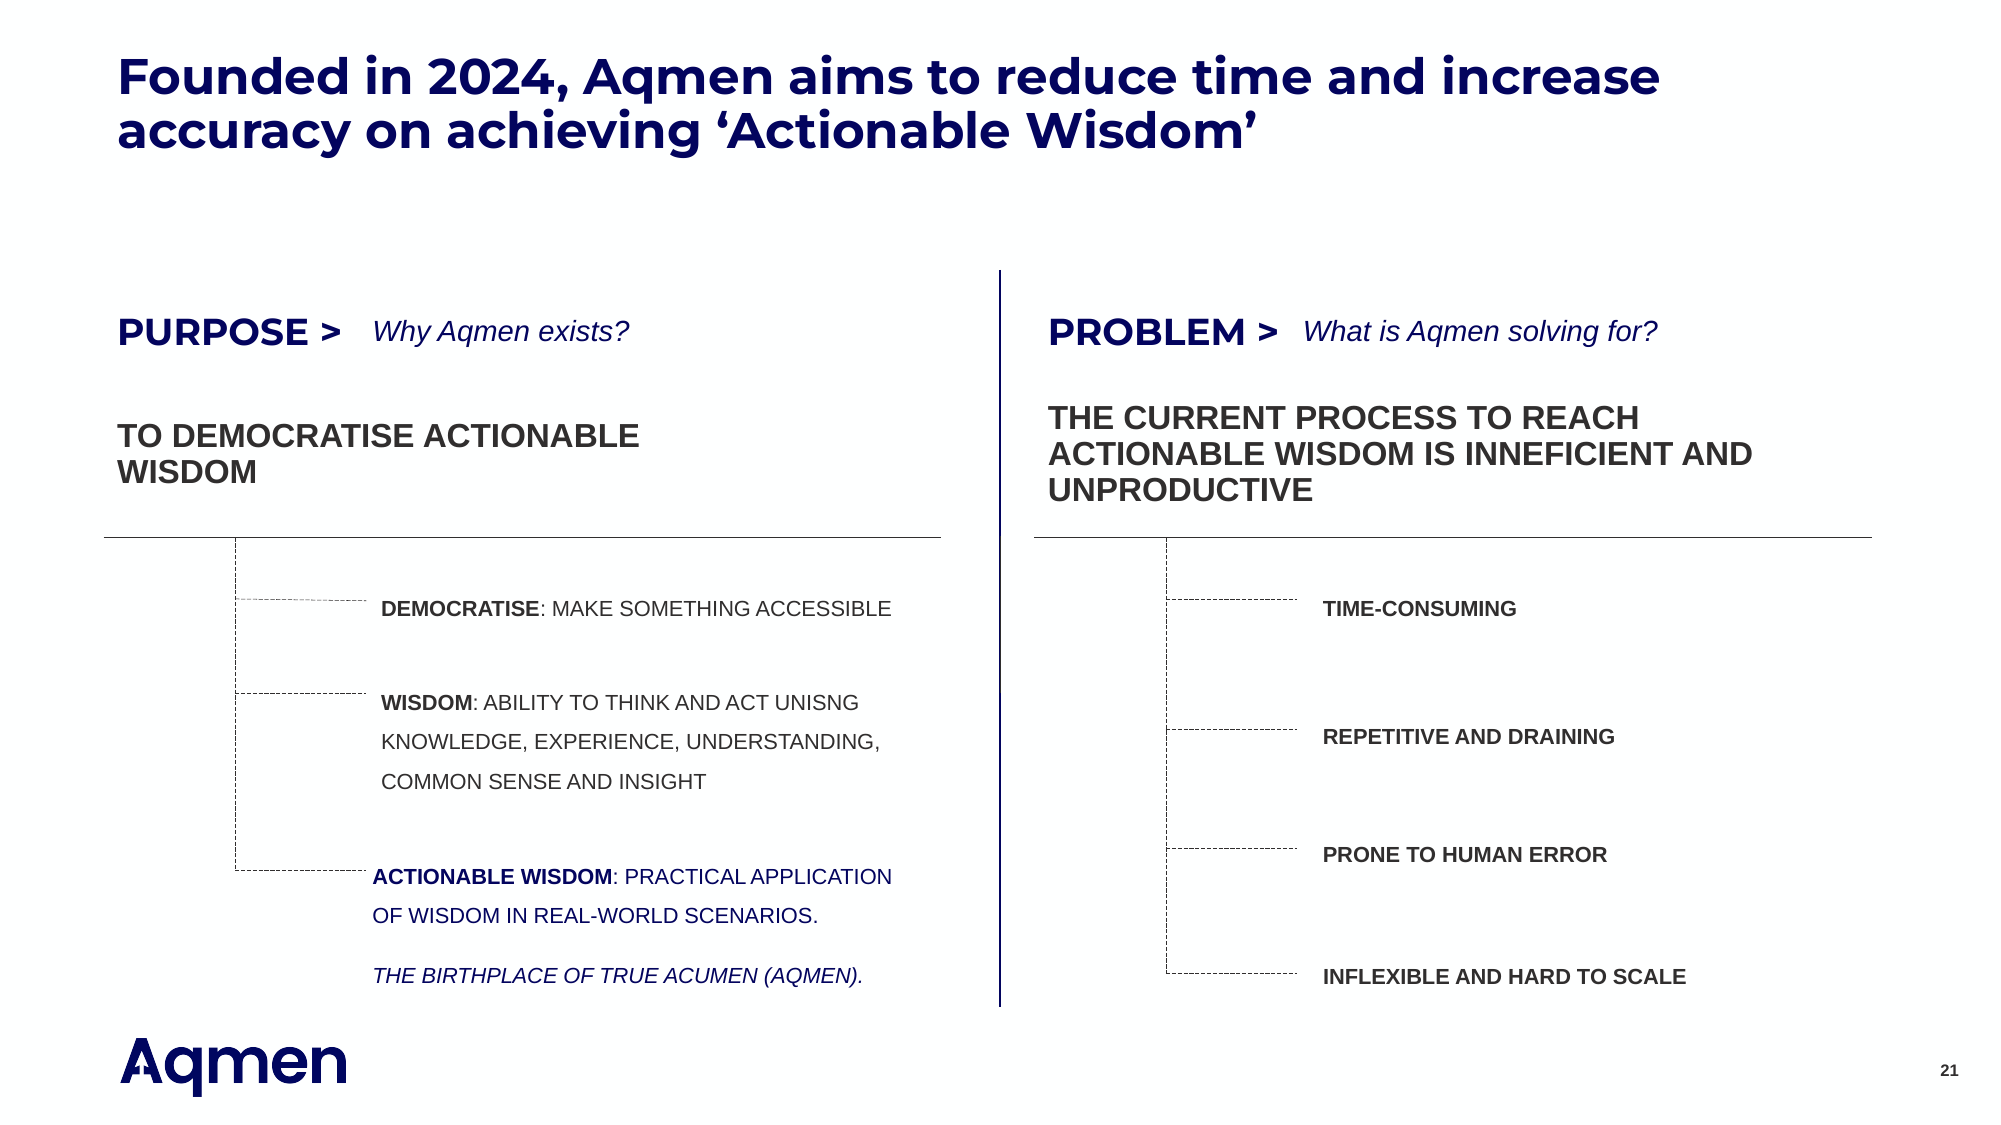

# Founded in 2024, Aqmen aims to reduce time and increase accuracy on achieving ‘Actionable Wisdom’

PURPOSE >
PROBLEM >
Why Aqmen exists?
What is Aqmen solving for?
TO DEMOCRATISE ACTIONABLE WISDOM
THE CURRENT PROCESS TO REACH ACTIONABLE WISDOM IS INNEFICIENT AND UNPRODUCTIVE
DEMOCRATISE: MAKE SOMETHING ACCESSIBLE
TIME-CONSUMING
WISDOM: ABILITY TO THINK AND ACT UNISNG KNOWLEDGE, EXPERIENCE, UNDERSTANDING, COMMON SENSE AND INSIGHT
REPETITIVE AND DRAINING
PRONE TO HUMAN ERROR
ACTIONABLE WISDOM: PRACTICAL APPLICATION OF WISDOM IN REAL-WORLD SCENARIOS.
THE BIRTHPLACE OF TRUE ACUMEN (AQMEN).
INFLEXIBLE AND HARD TO SCALE
21